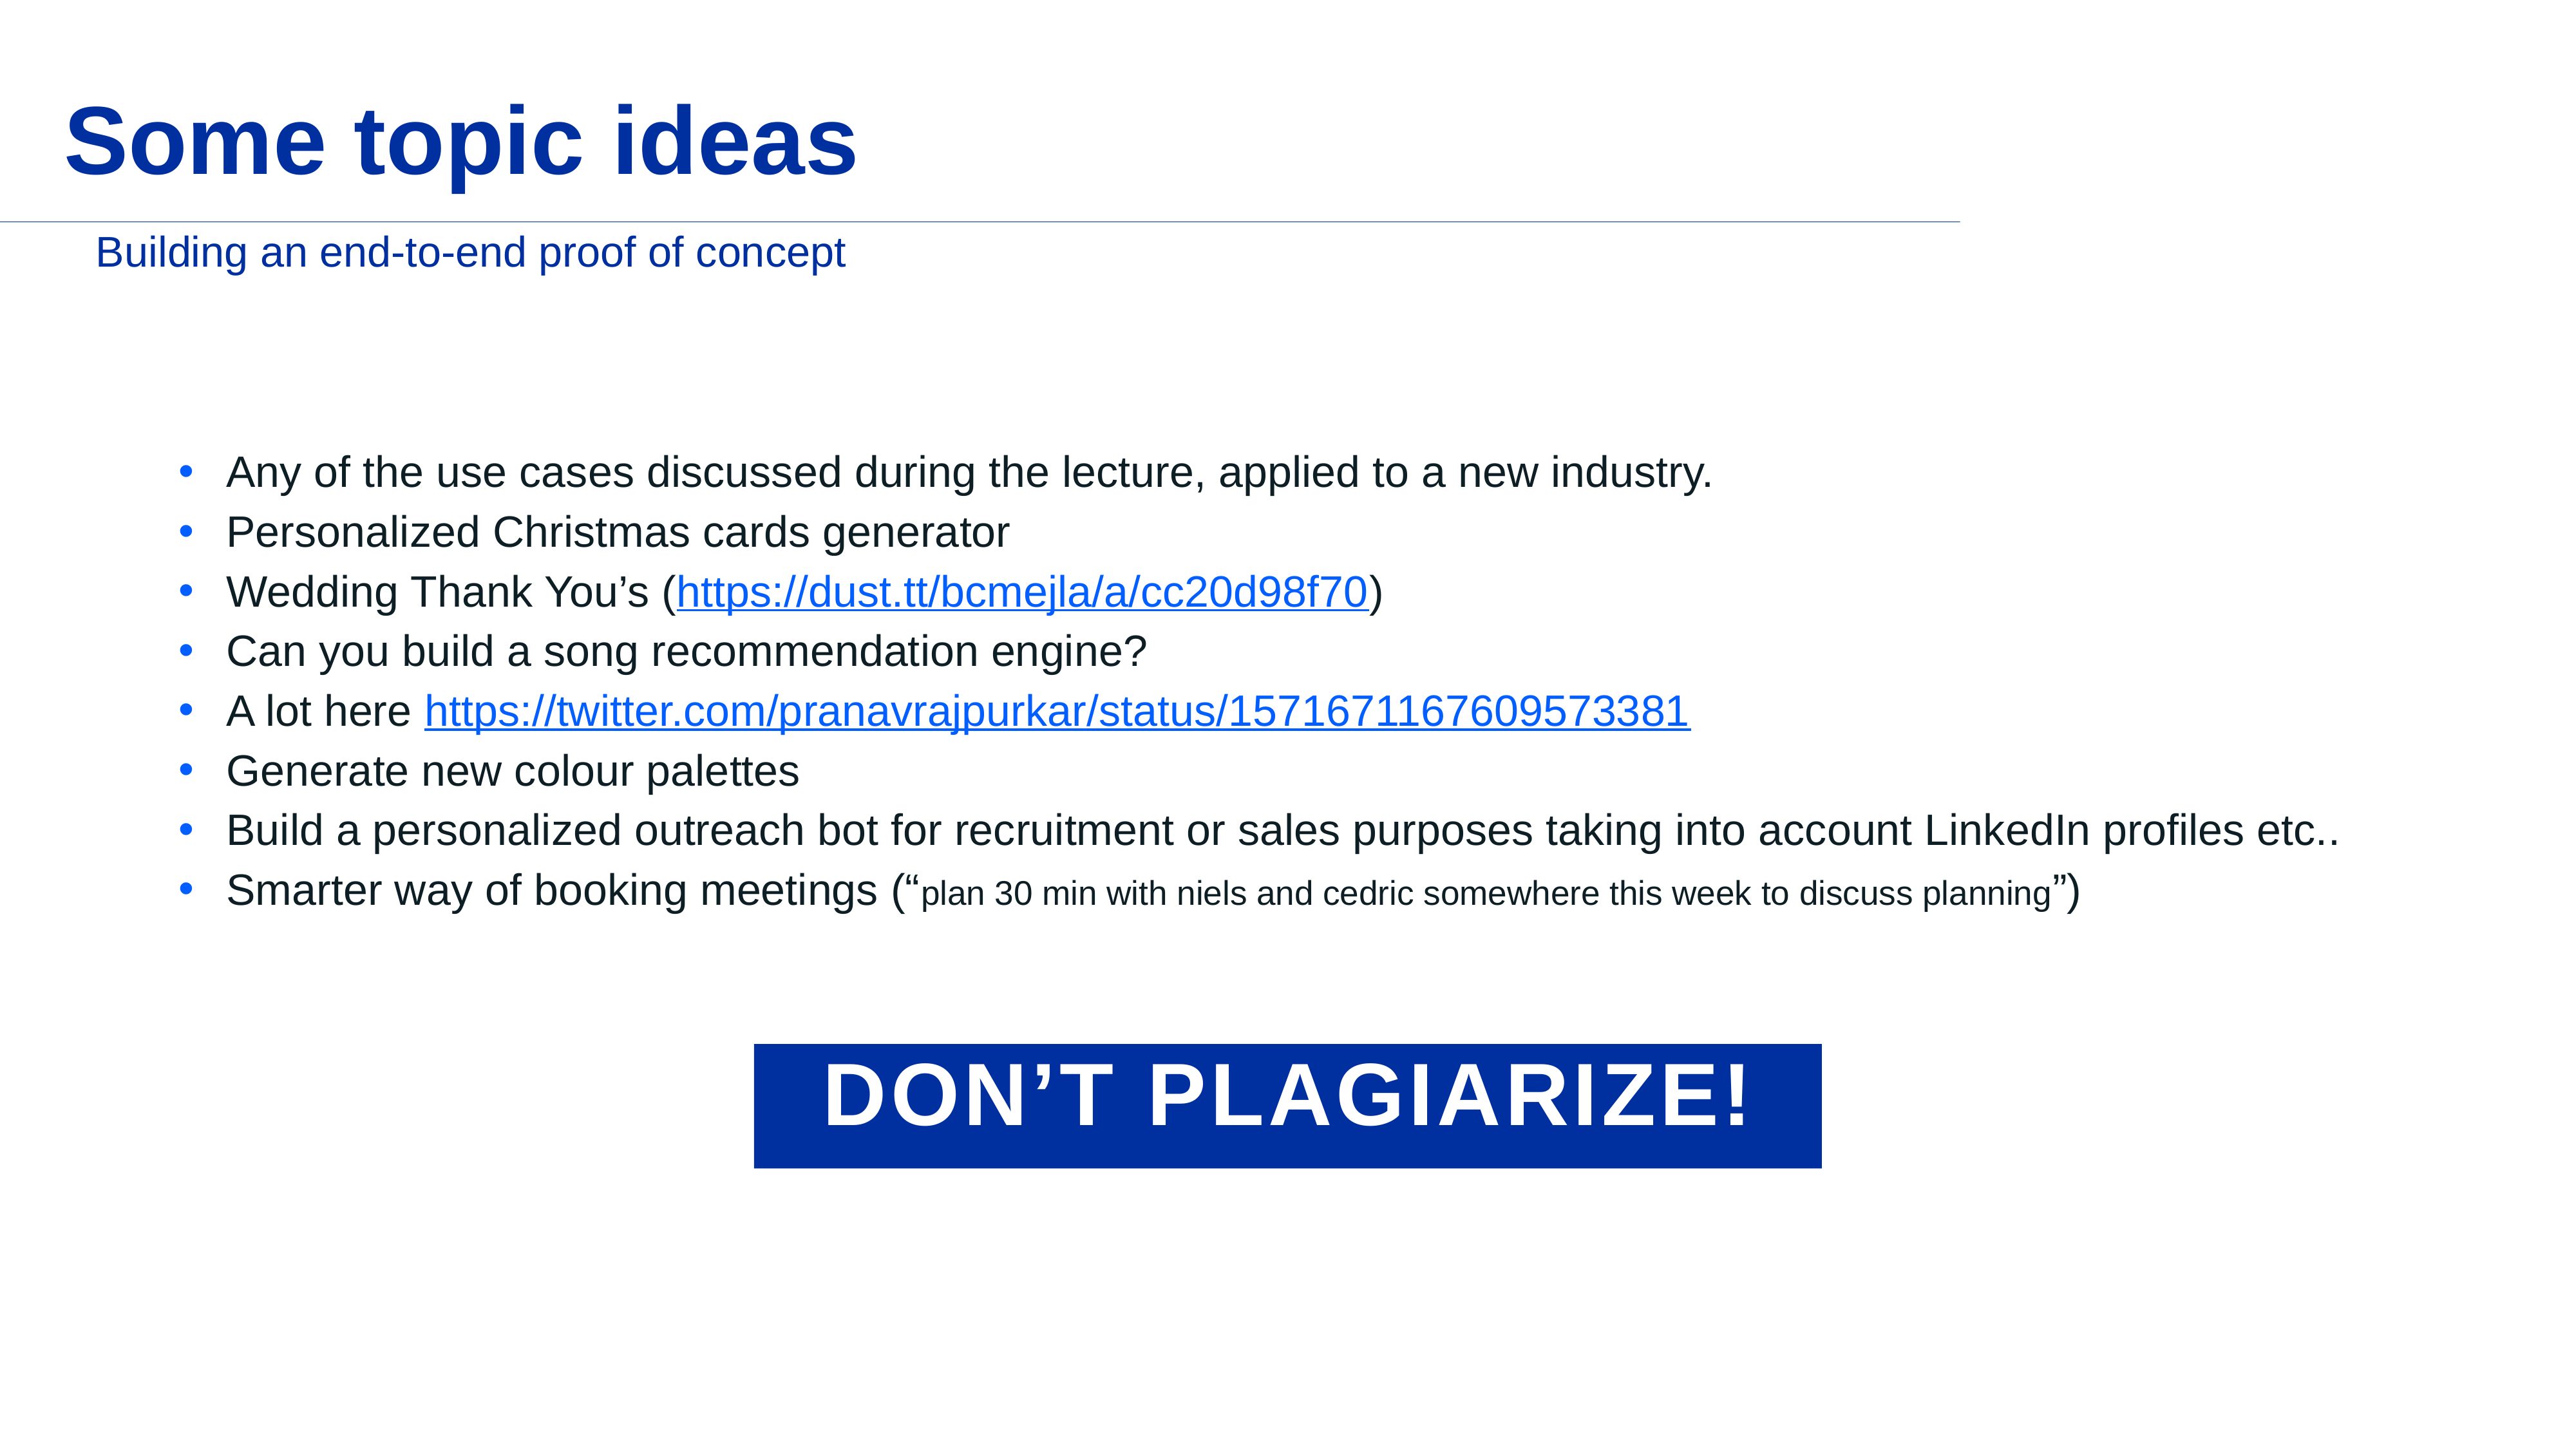

# Some topic ideas
Building an end-to-end proof of concept
Any of the use cases discussed during the lecture, applied to a new industry.
Personalized Christmas cards generator
Wedding Thank You’s (https://dust.tt/bcmejla/a/cc20d98f70)
Can you build a song recommendation engine?
A lot here https://twitter.com/pranavrajpurkar/status/1571671167609573381
Generate new colour palettes
Build a personalized outreach bot for recruitment or sales purposes taking into account LinkedIn profiles etc..
Smarter way of booking meetings (“plan 30 min with niels and cedric somewhere this week to discuss planning”)
DON’T PLAGIARIZE!